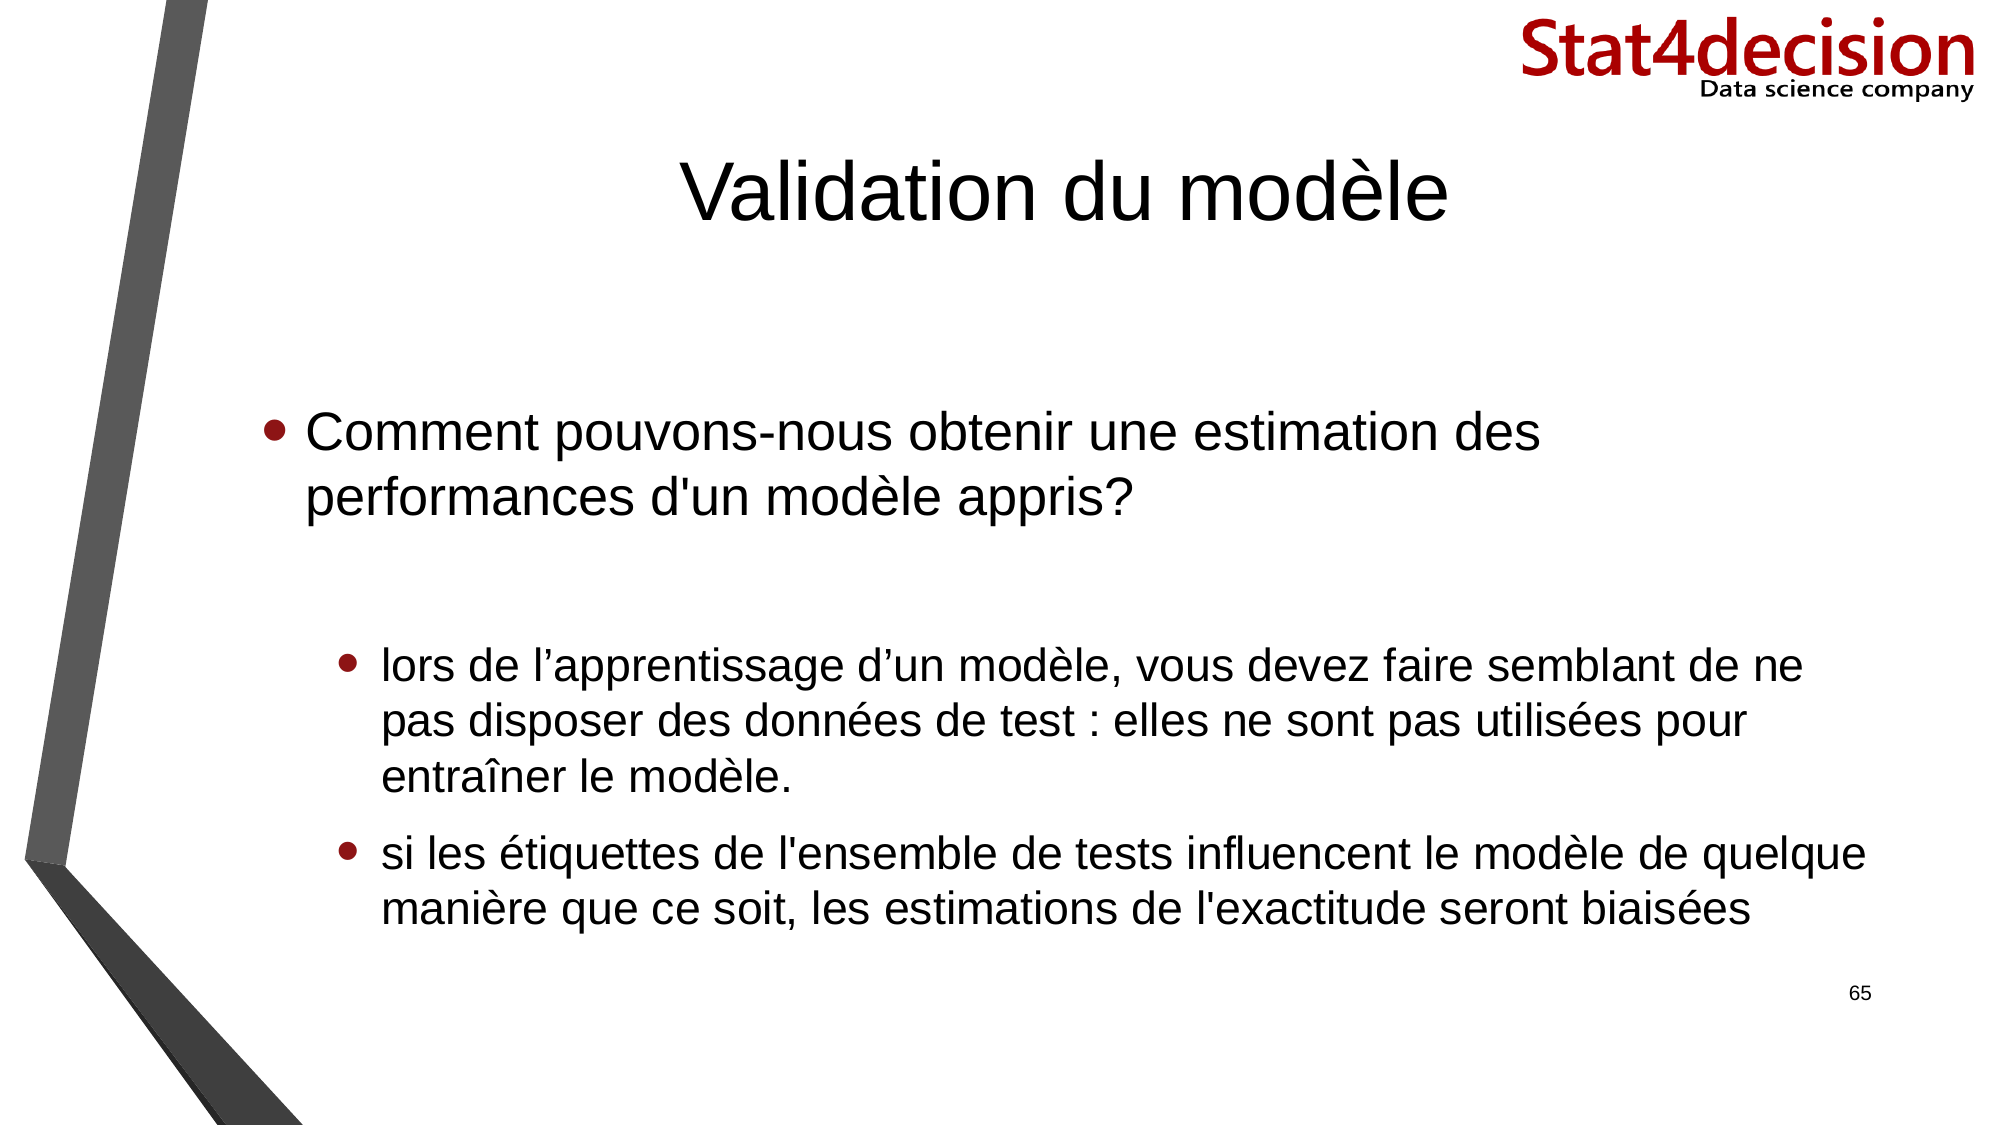

# Validation du modèle

Comment pouvons-nous obtenir une estimation des performances d'un modèle appris?

lors de l’apprentissage d’un modèle, vous devez faire semblant de ne pas disposer des données de test : elles ne sont pas utilisées pour entraîner le modèle.
si les étiquettes de l'ensemble de tests influencent le modèle de quelque manière que ce soit, les estimations de l'exactitude seront biaisées
65